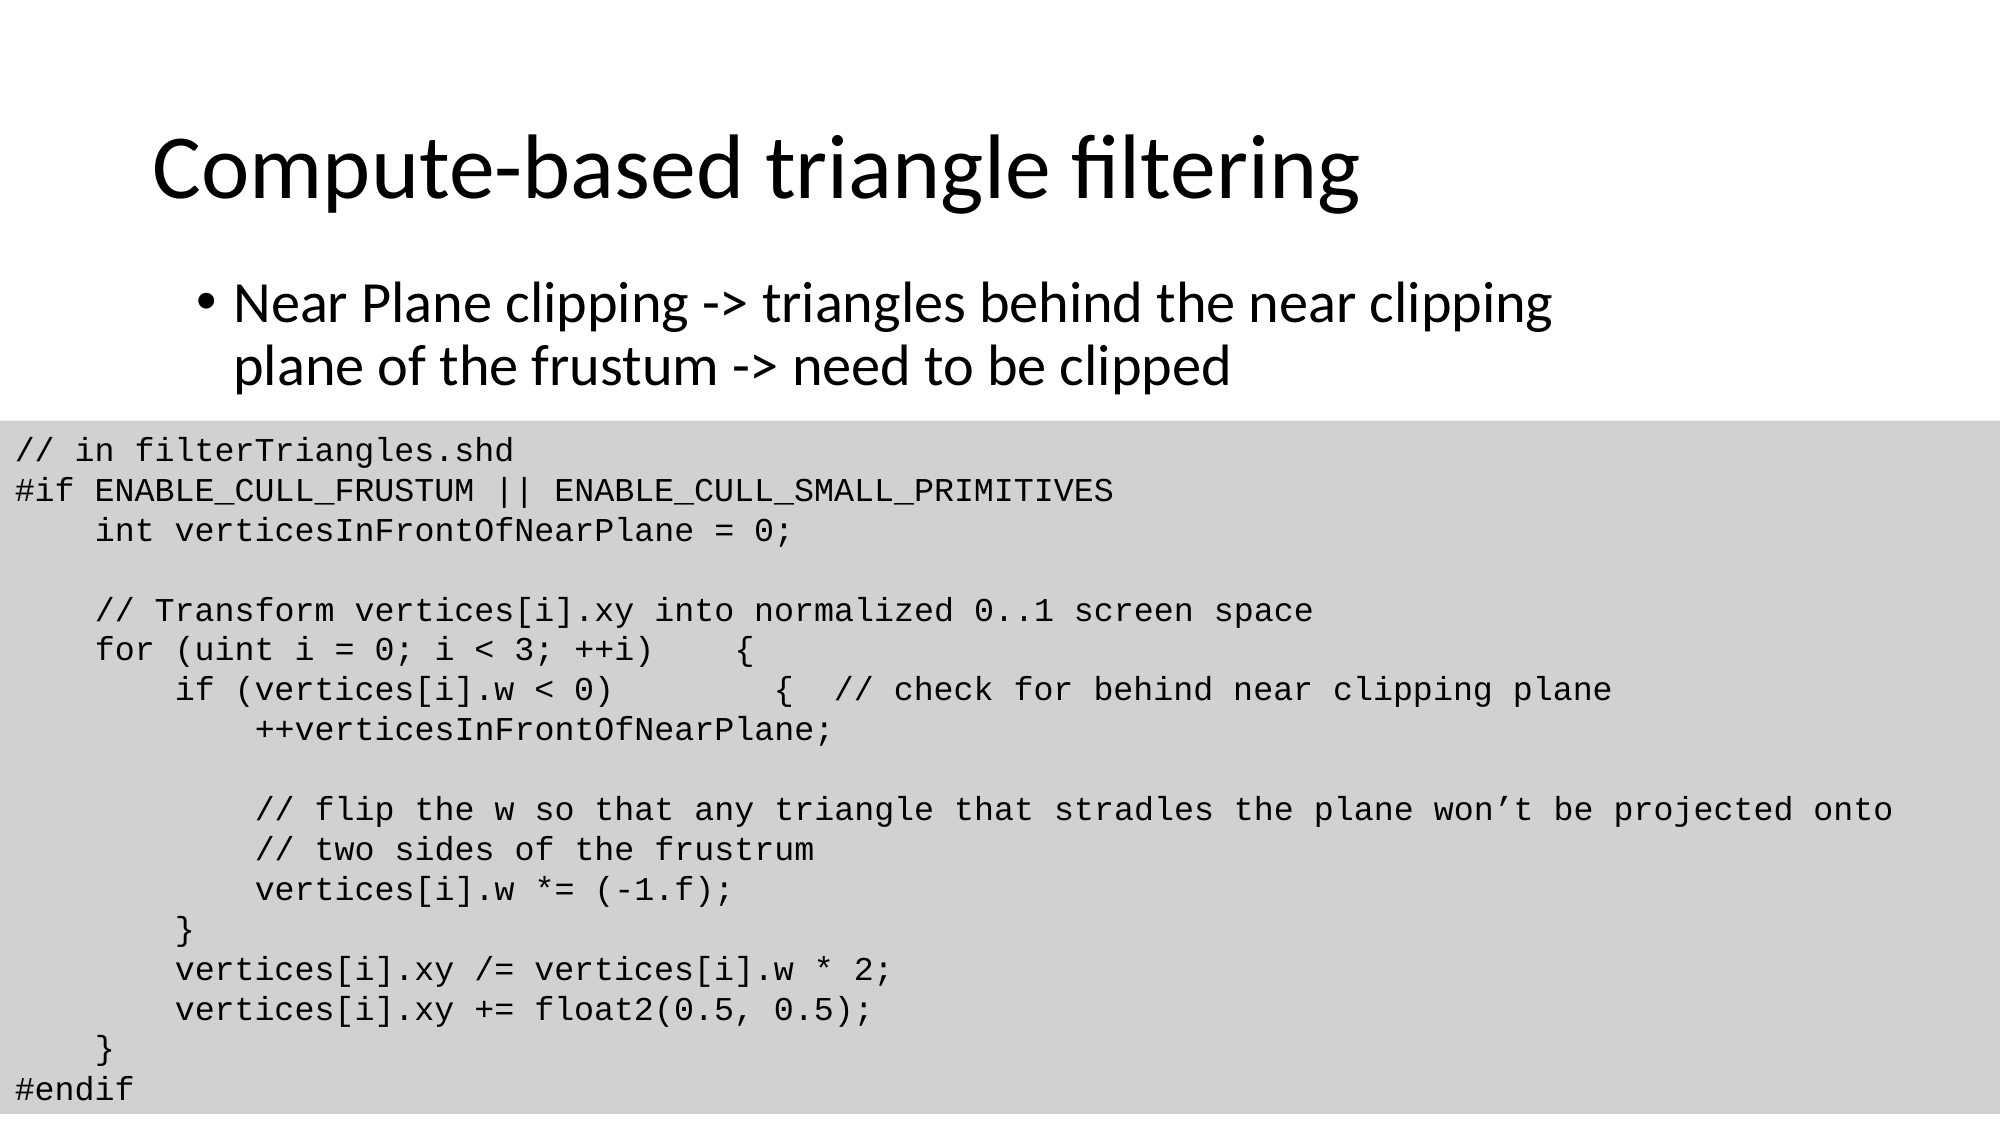

# Compute-based triangle filtering
Near Plane clipping -> triangles behind the near clipping plane of the frustum -> need to be clipped

// in filterTriangles.shd
#if ENABLE_CULL_FRUSTUM || ENABLE_CULL_SMALL_PRIMITIVES
    int verticesInFrontOfNearPlane = 0;

    // Transform vertices[i].xy into normalized 0..1 screen space
    for (uint i = 0; i < 3; ++i)    {
        if (vertices[i].w < 0)        {  // check for behind near clipping plane
            ++verticesInFrontOfNearPlane;

            // flip the w so that any triangle that stradles the plane won’t be projected onto
            // two sides of the frustrum
            vertices[i].w *= (-1.f);
        }
        vertices[i].xy /= vertices[i].w * 2;
        vertices[i].xy += float2(0.5, 0.5);
    }
#endif